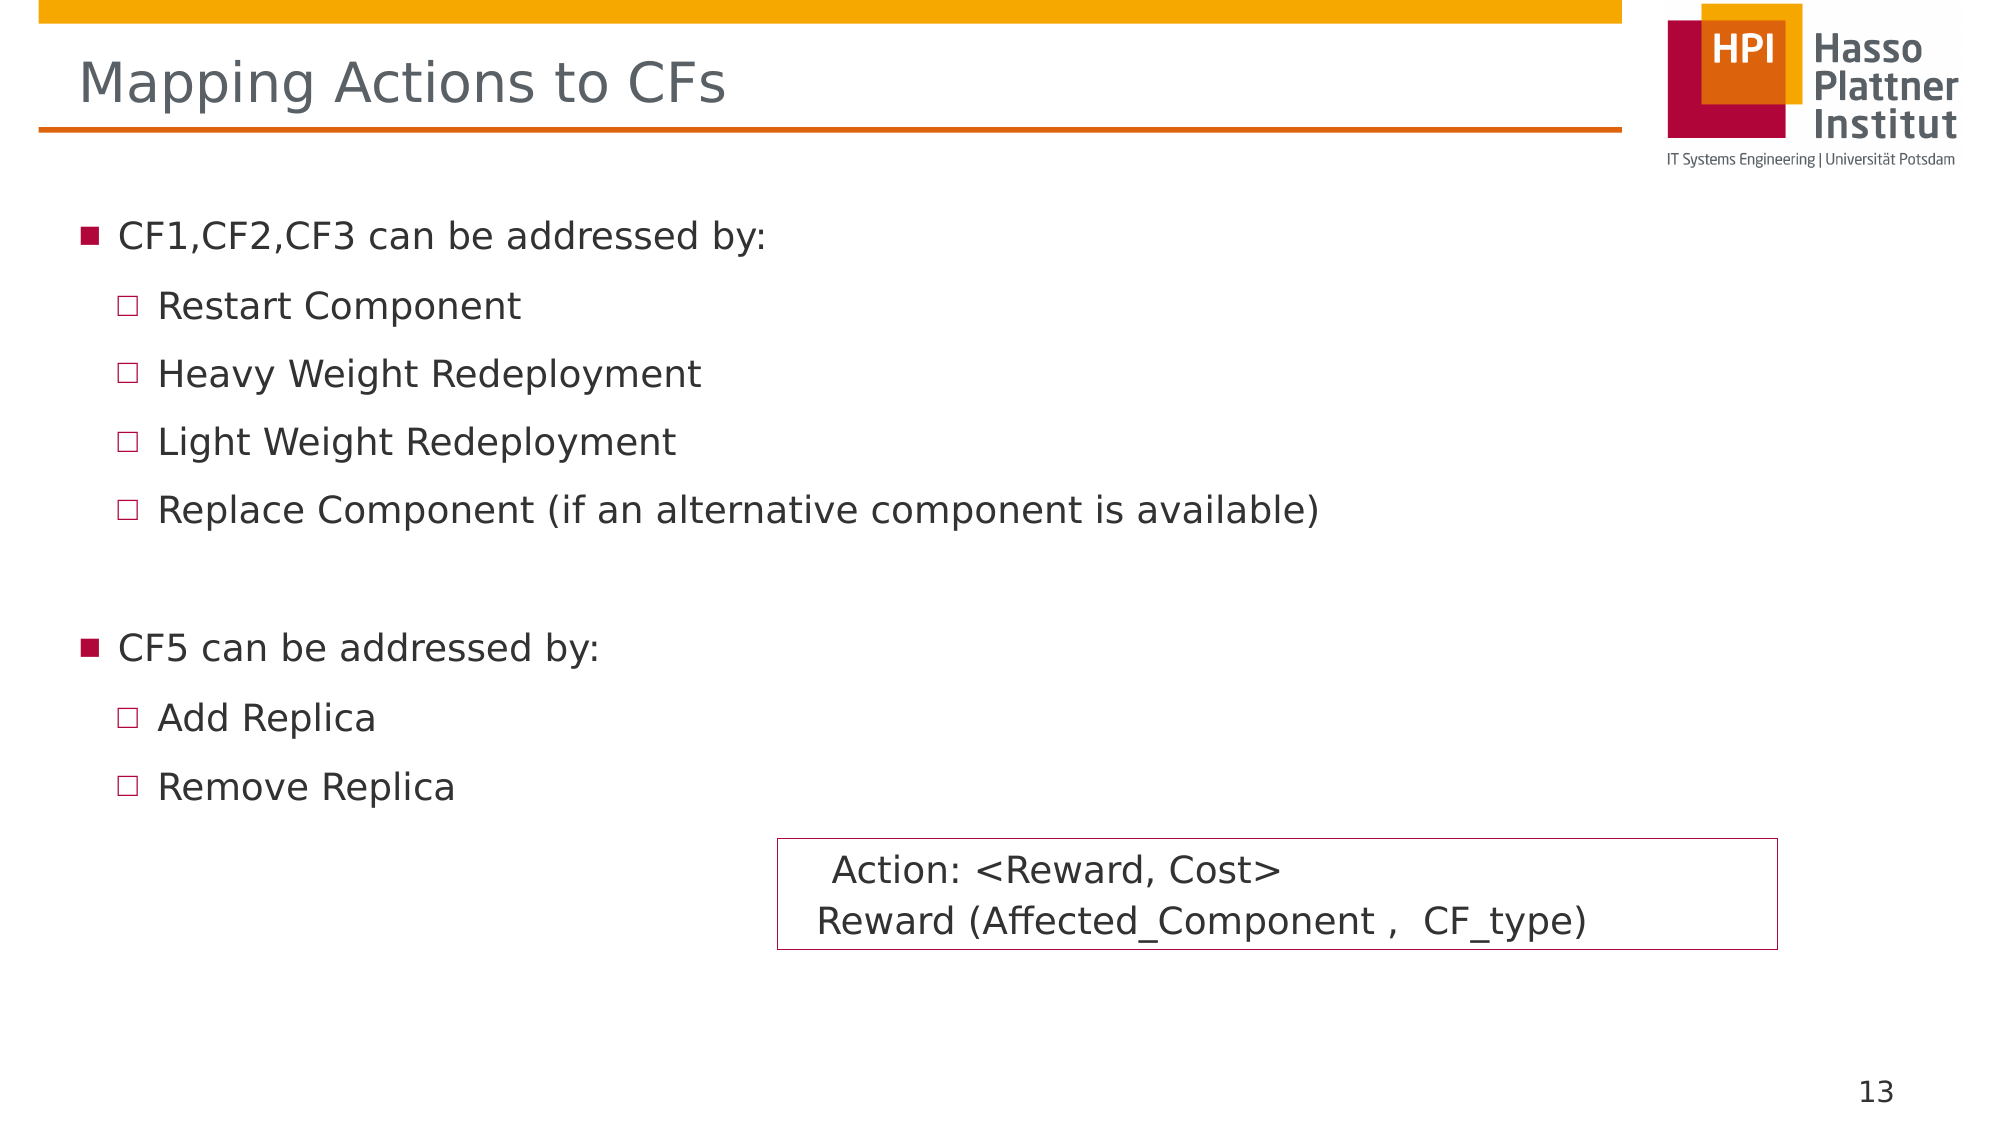

# Mapping Actions to CFs
CF1,CF2,CF3 can be addressed by:
Restart Component
Heavy Weight Redeployment
Light Weight Redeployment
Replace Component (if an alternative component is available)

CF5 can be addressed by:
Add Replica
Remove Replica

Action: <Reward, Cost>
  Reward (Affected_Component ,  CF_type)
13